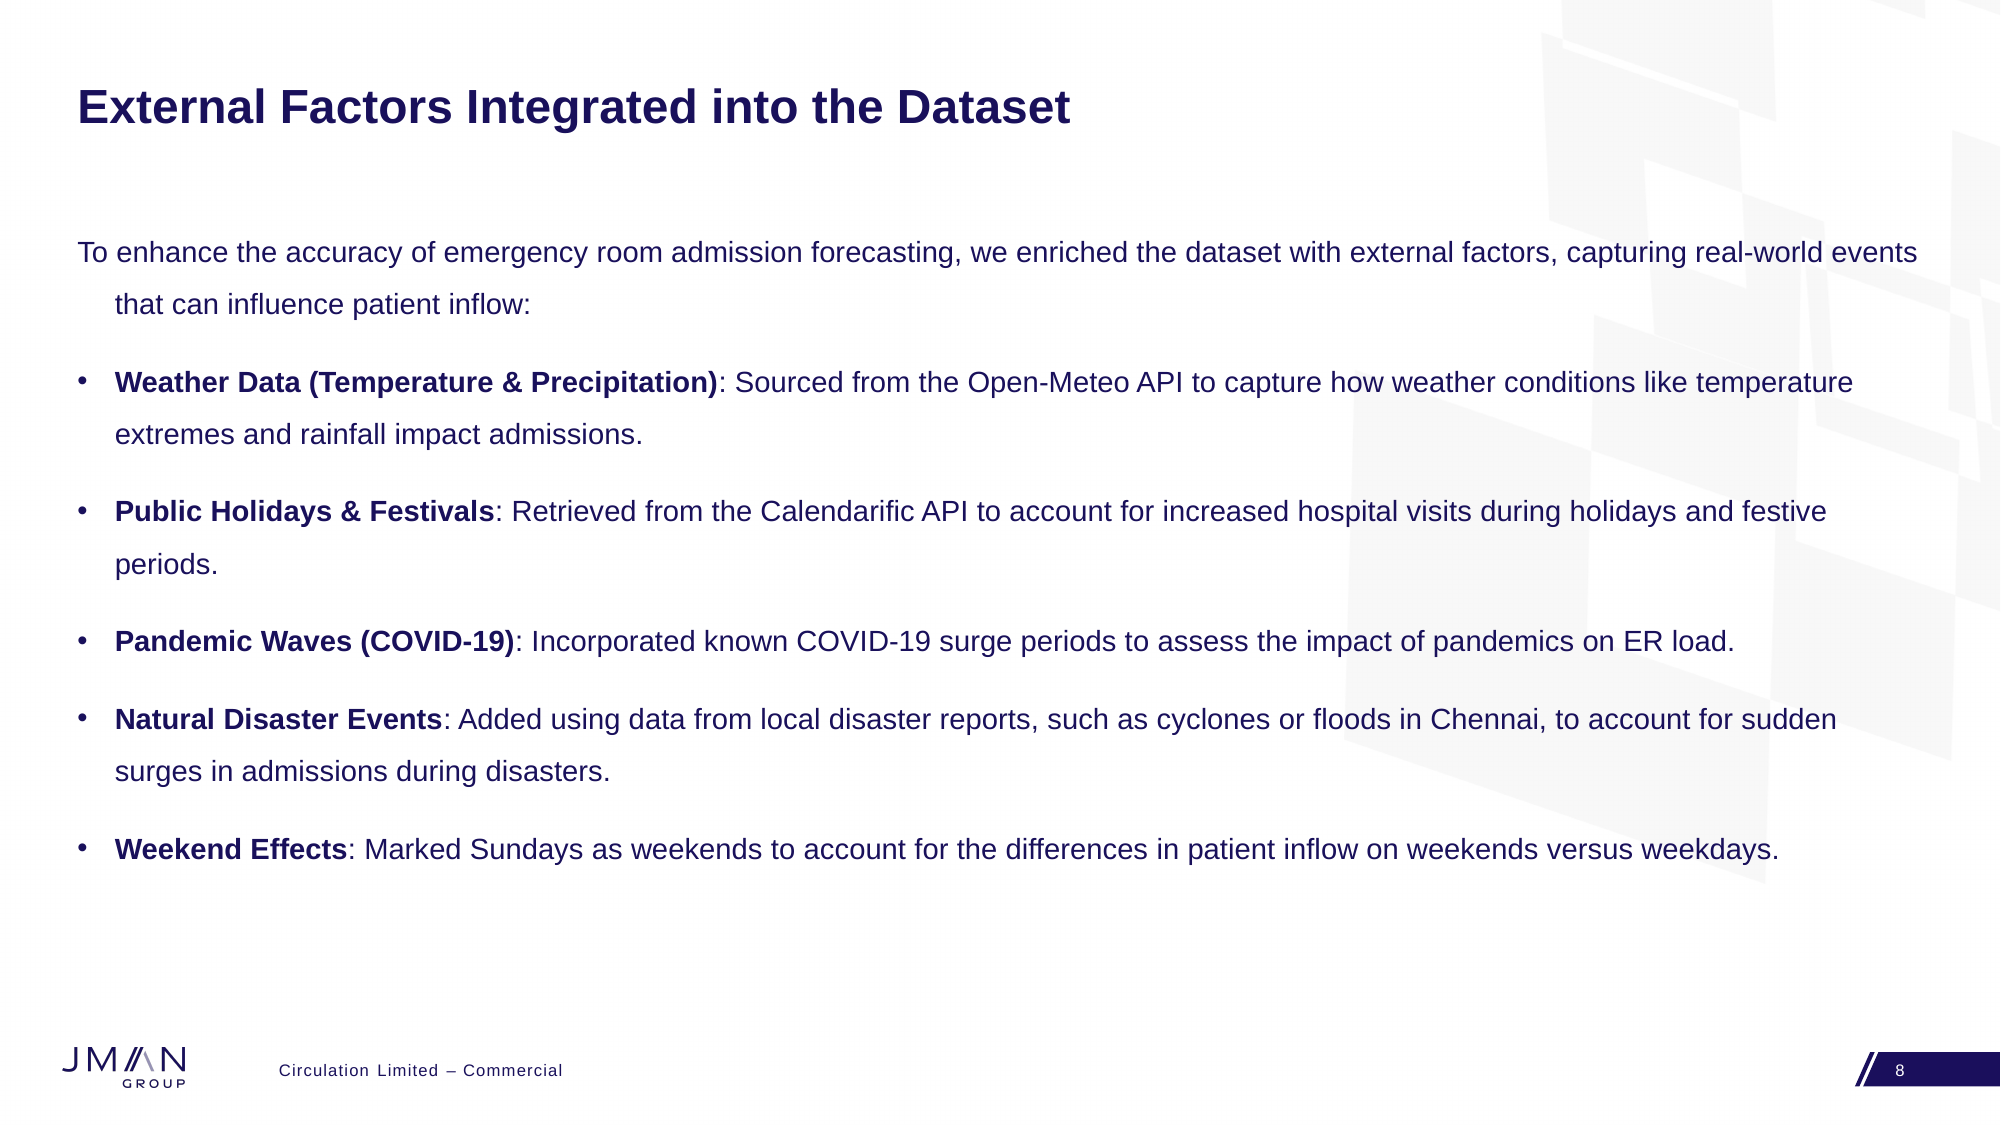

# External Factors Integrated into the Dataset
To enhance the accuracy of emergency room admission forecasting, we enriched the dataset with external factors, capturing real-world events that can influence patient inflow:
Weather Data (Temperature & Precipitation): Sourced from the Open-Meteo API to capture how weather conditions like temperature extremes and rainfall impact admissions.
Public Holidays & Festivals: Retrieved from the Calendarific API to account for increased hospital visits during holidays and festive periods.
Pandemic Waves (COVID-19): Incorporated known COVID-19 surge periods to assess the impact of pandemics on ER load.
Natural Disaster Events: Added using data from local disaster reports, such as cyclones or floods in Chennai, to account for sudden surges in admissions during disasters.
Weekend Effects: Marked Sundays as weekends to account for the differences in patient inflow on weekends versus weekdays.